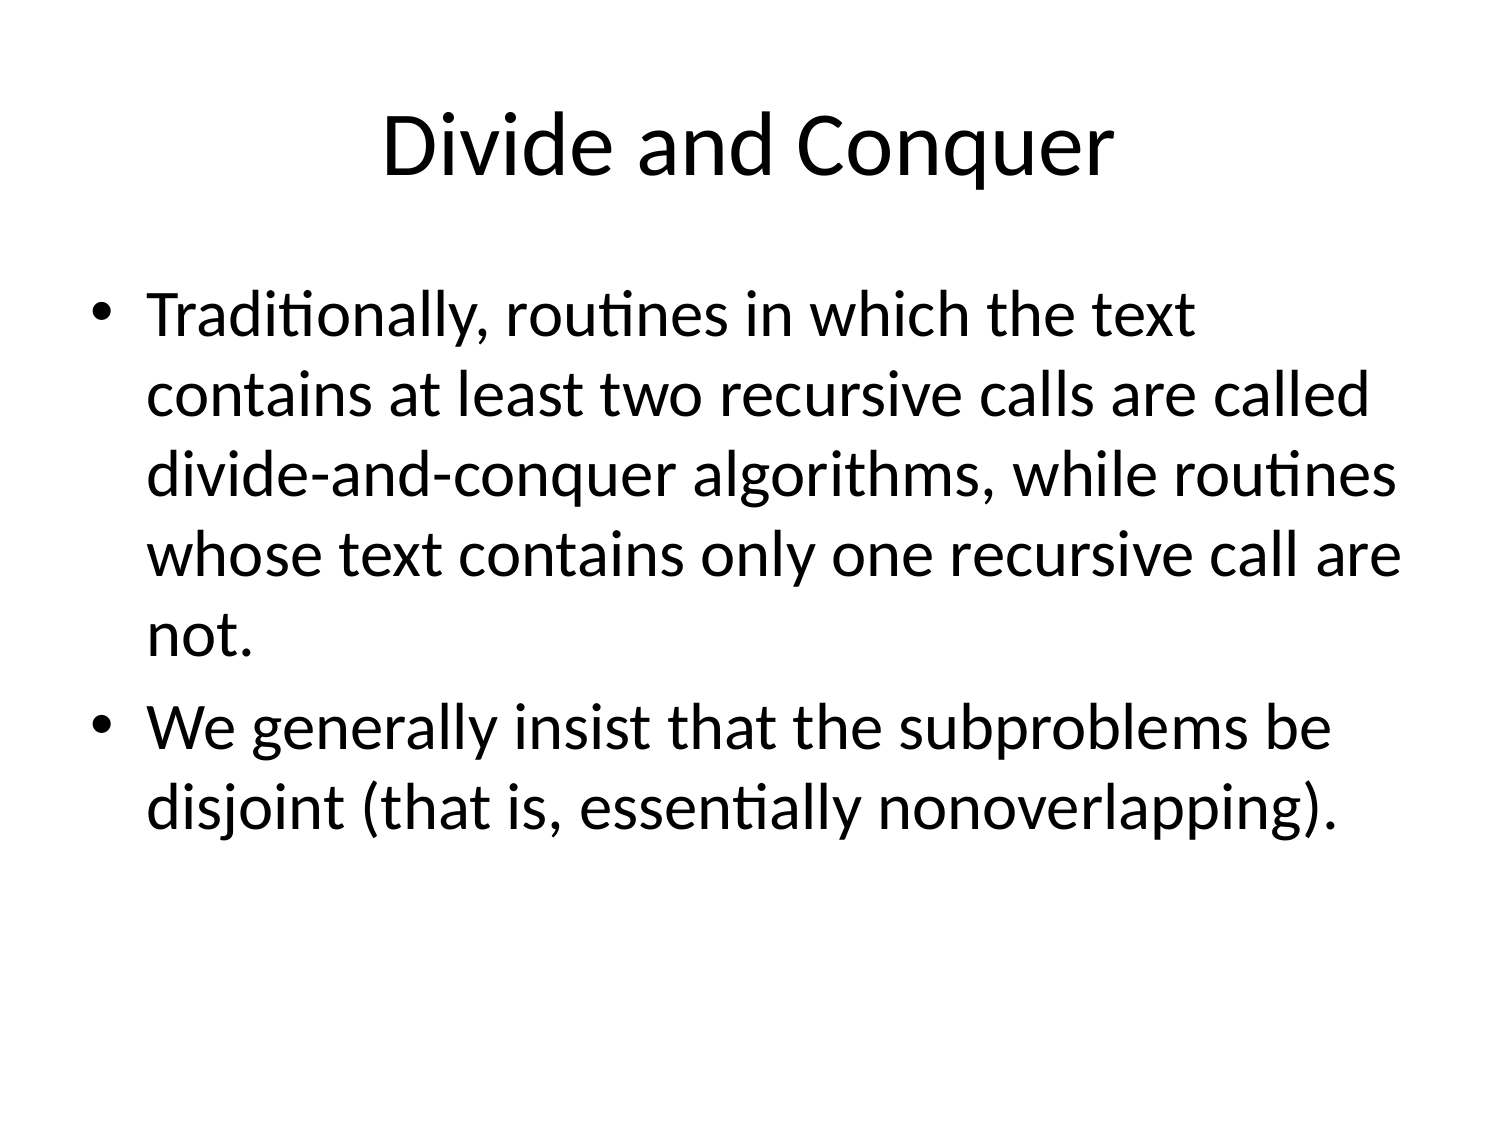

# Divide and Conquer
Traditionally, routines in which the text contains at least two recursive calls are called divide-and-conquer algorithms, while routines whose text contains only one recursive call are not.
We generally insist that the subproblems be disjoint (that is, essentially nonoverlapping).